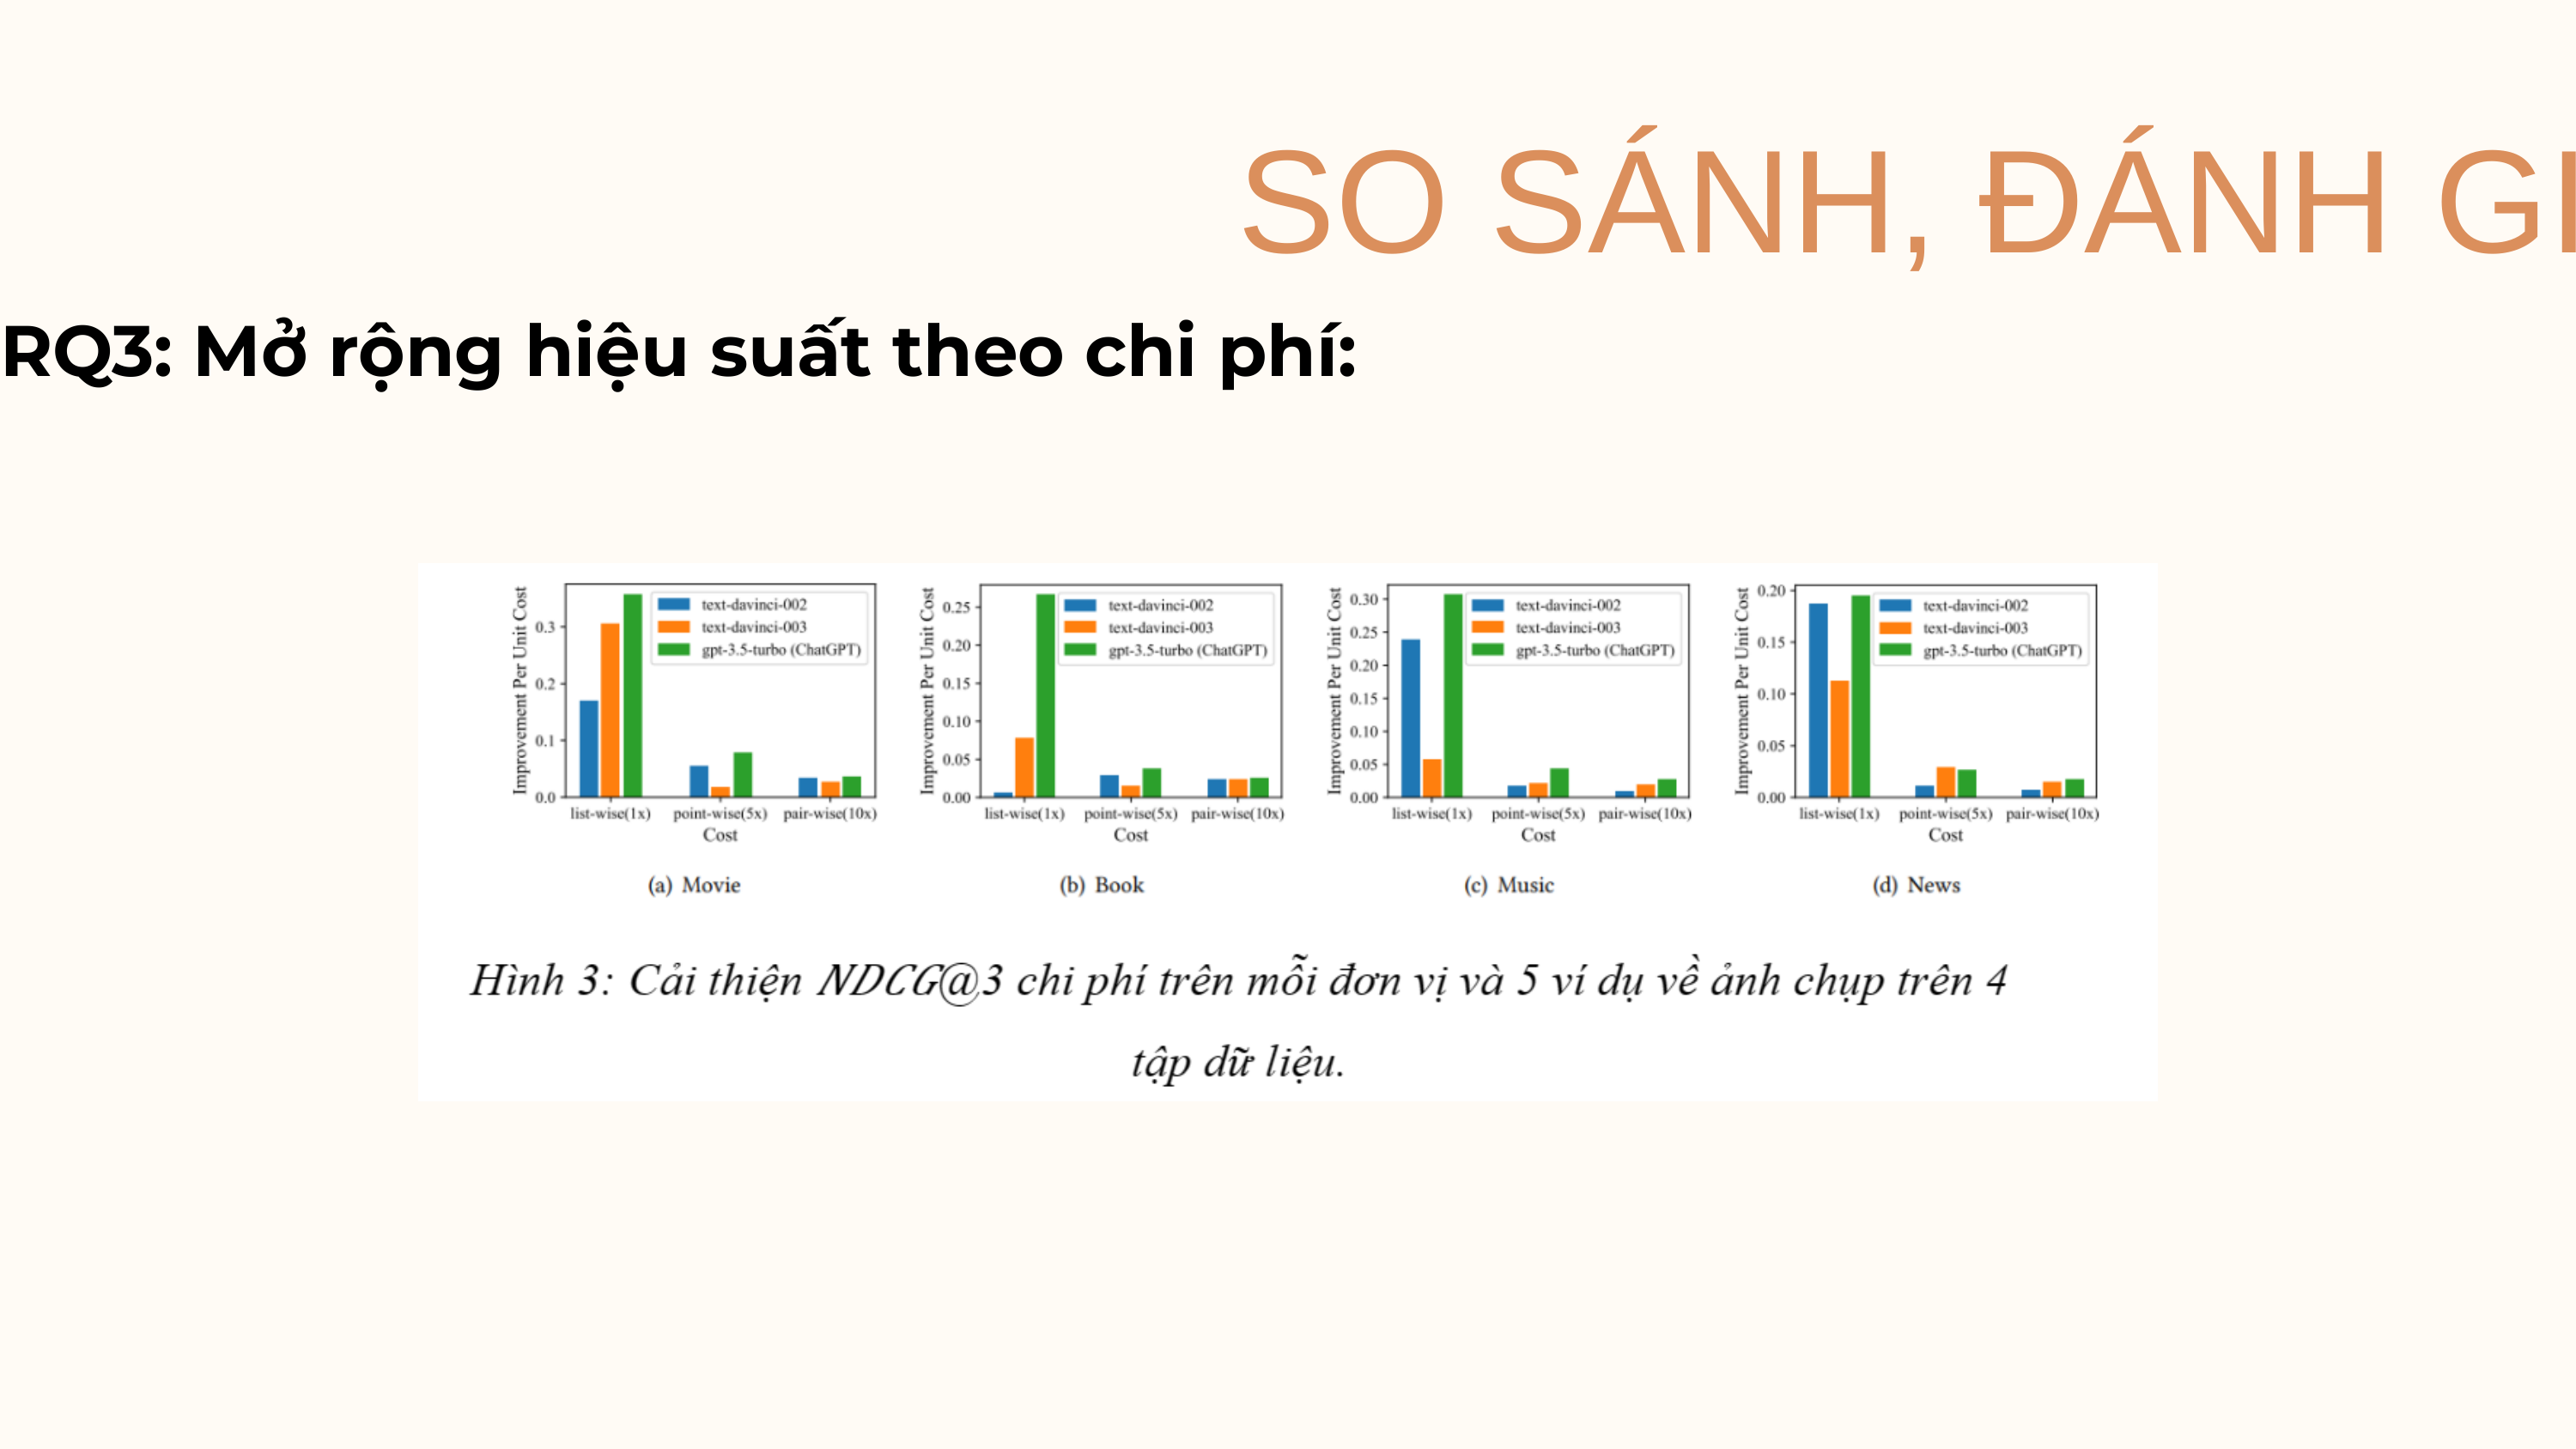

SO SÁNH, ĐÁNH GIÁ
RQ3: Mở rộng hiệu suất theo chi phí: